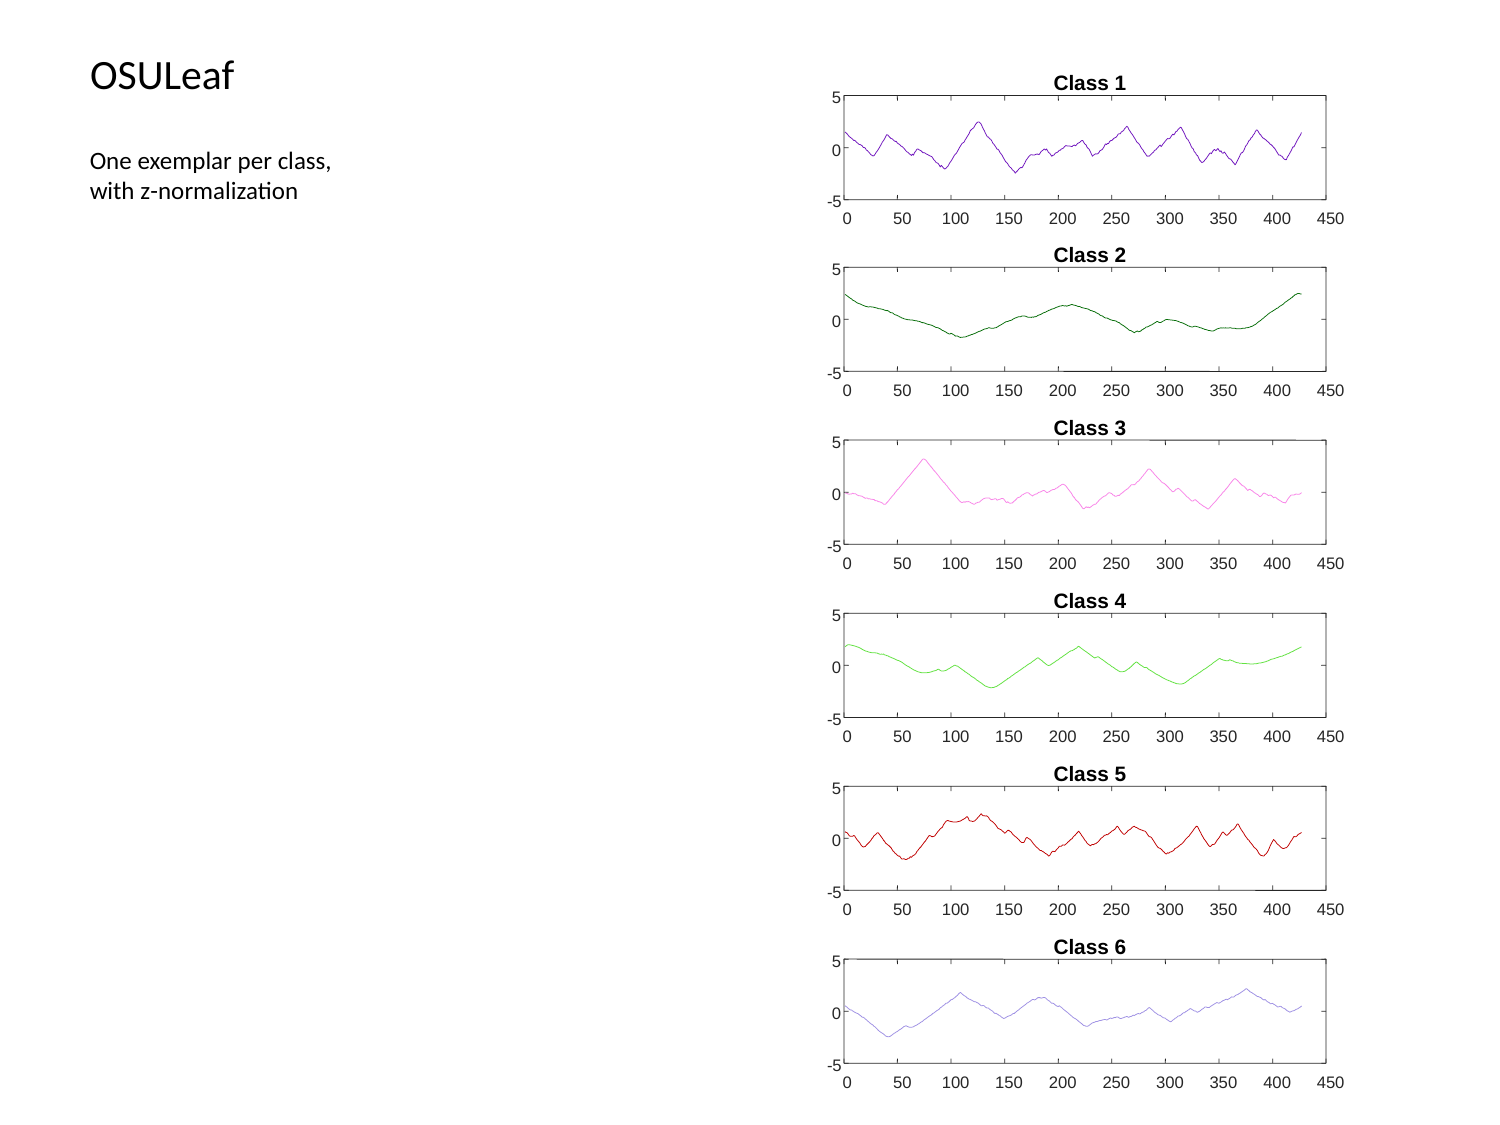

# OSULeaf
Class 1
5

0

-5

0
50
100
150
200
250
300
350
400
450
Class 2
5

0

-5

0
50
100
150
200
250
300
350
400
450
Class 3
5

0

-5

0
50
100
150
200
250
300
350
400
450
Class 4
5

0

-5

0
50
100
150
200
250
300
350
400
450
Class 5
5

0

-5

0
50
100
150
200
250
300
350
400
450
Class 6
5

0

-5

0
50
100
150
200
250
300
350
400
450
One exemplar per class, with z-normalization